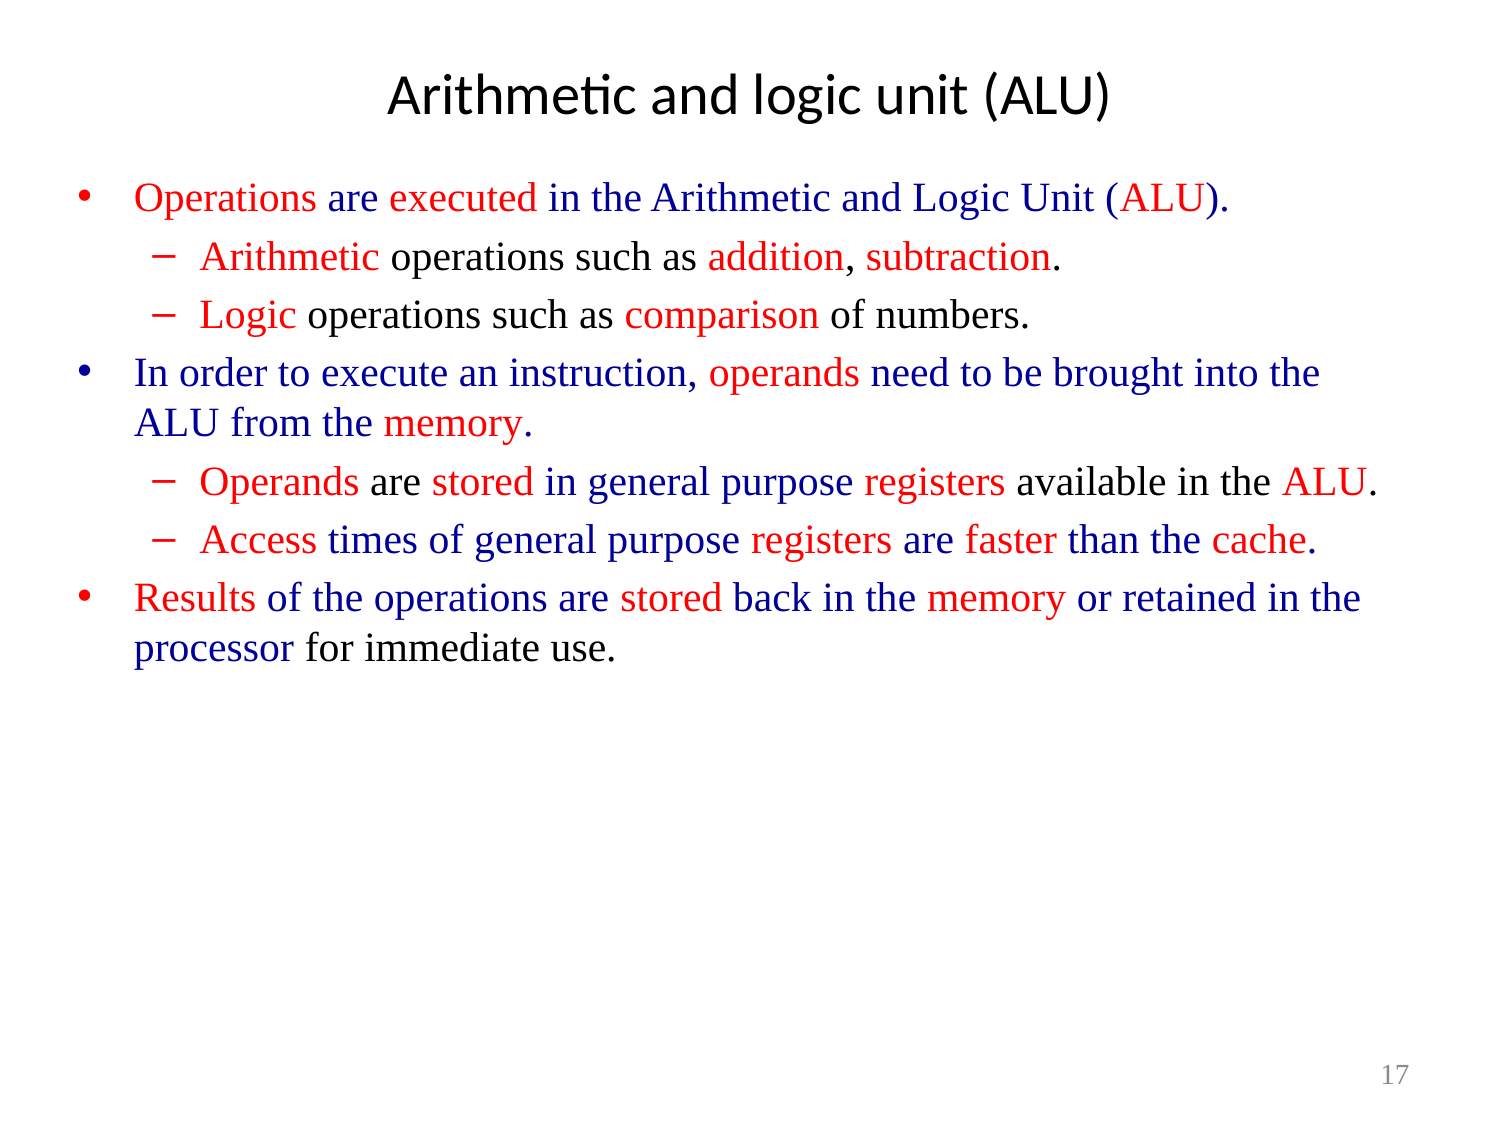

# Arithmetic and logic unit (ALU)
Operations are executed in the Arithmetic and Logic Unit (ALU).
Arithmetic operations such as addition, subtraction.
Logic operations such as comparison of numbers.
In order to execute an instruction, operands need to be brought into the ALU from the memory.
Operands are stored in general purpose registers available in the ALU.
Access times of general purpose registers are faster than the cache.
Results of the operations are stored back in the memory or retained in the processor for immediate use.
17